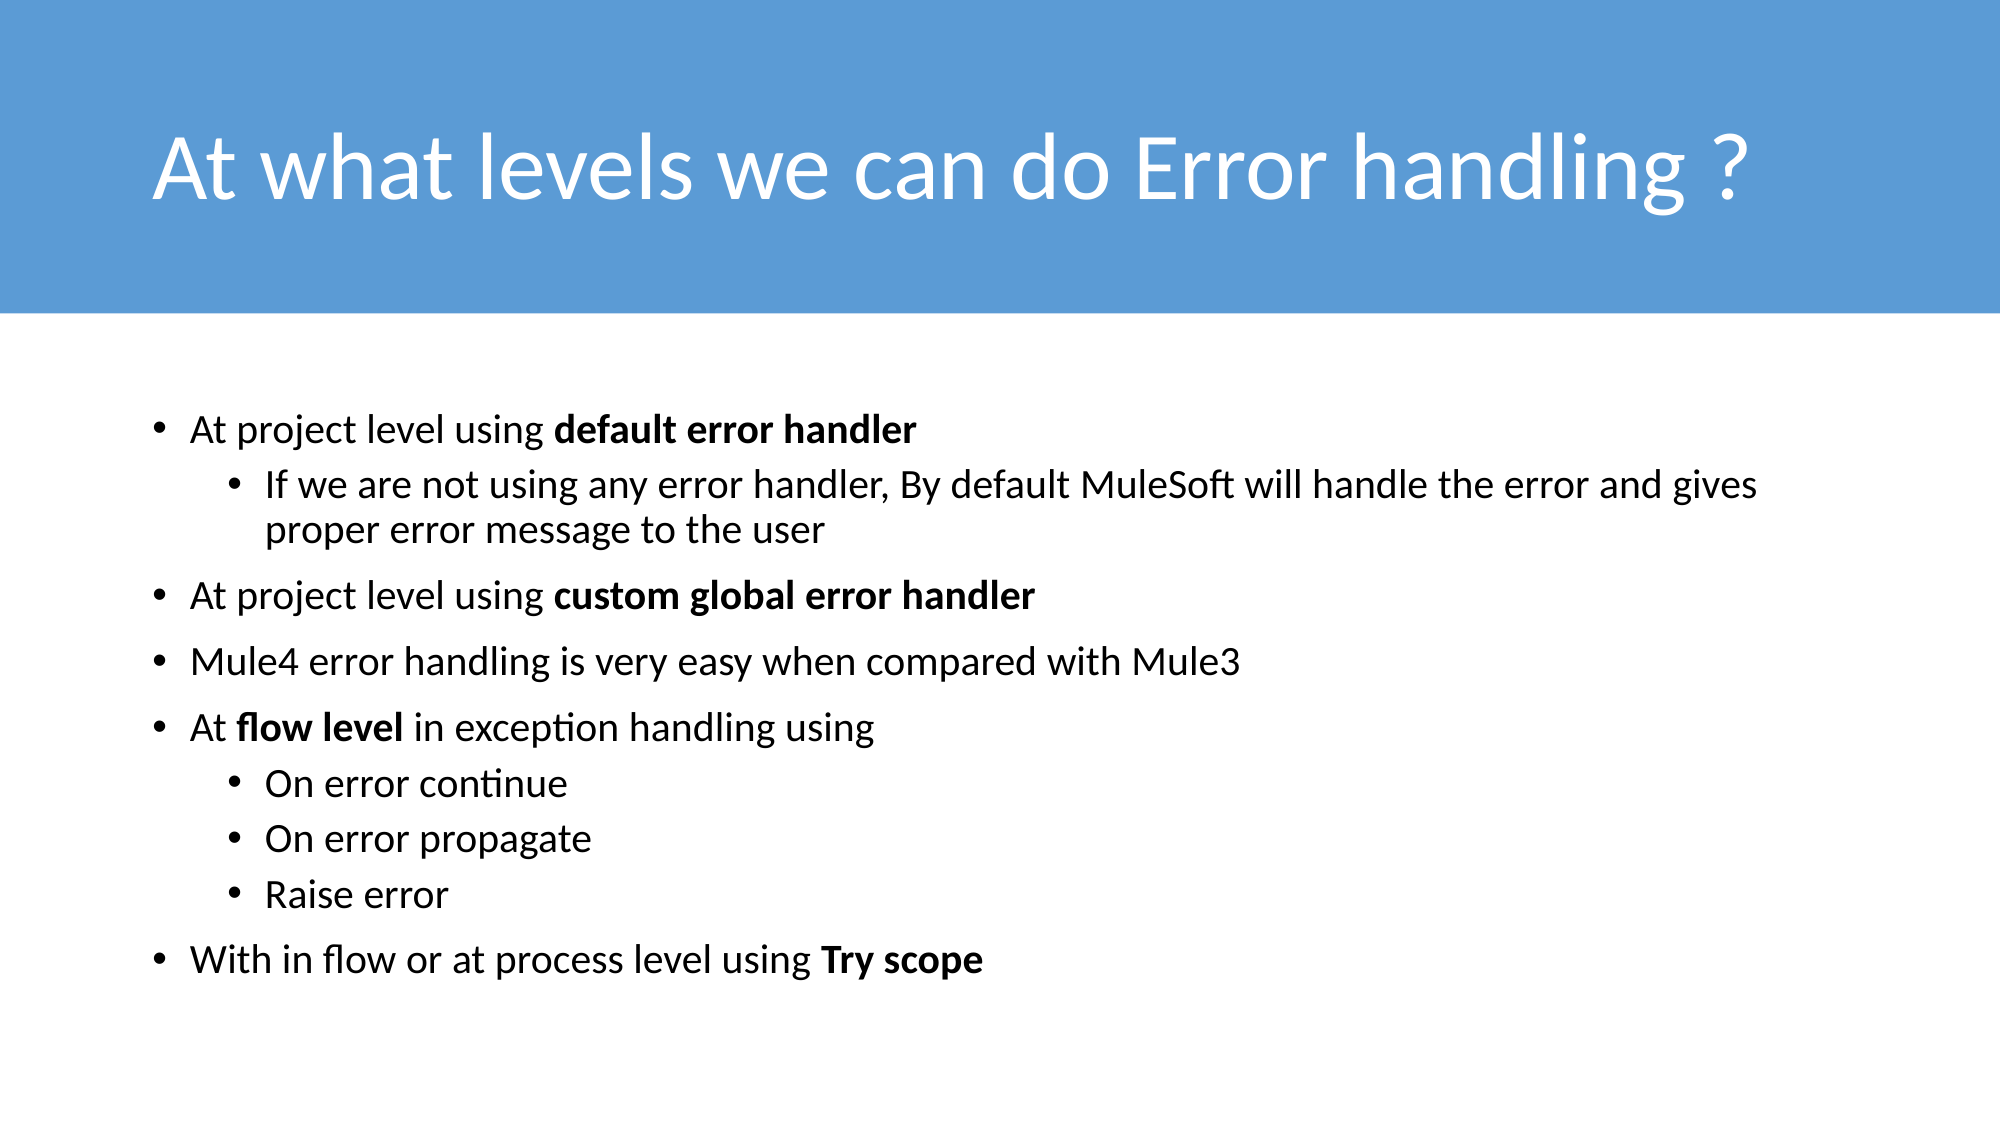

# At what levels we can do Error handling ?
At project level using default error handler
If we are not using any error handler, By default MuleSoft will handle the error and gives proper error message to the user
At project level using custom global error handler
Mule4 error handling is very easy when compared with Mule3
At flow level in exception handling using
On error continue
On error propagate
Raise error
With in flow or at process level using Try scope